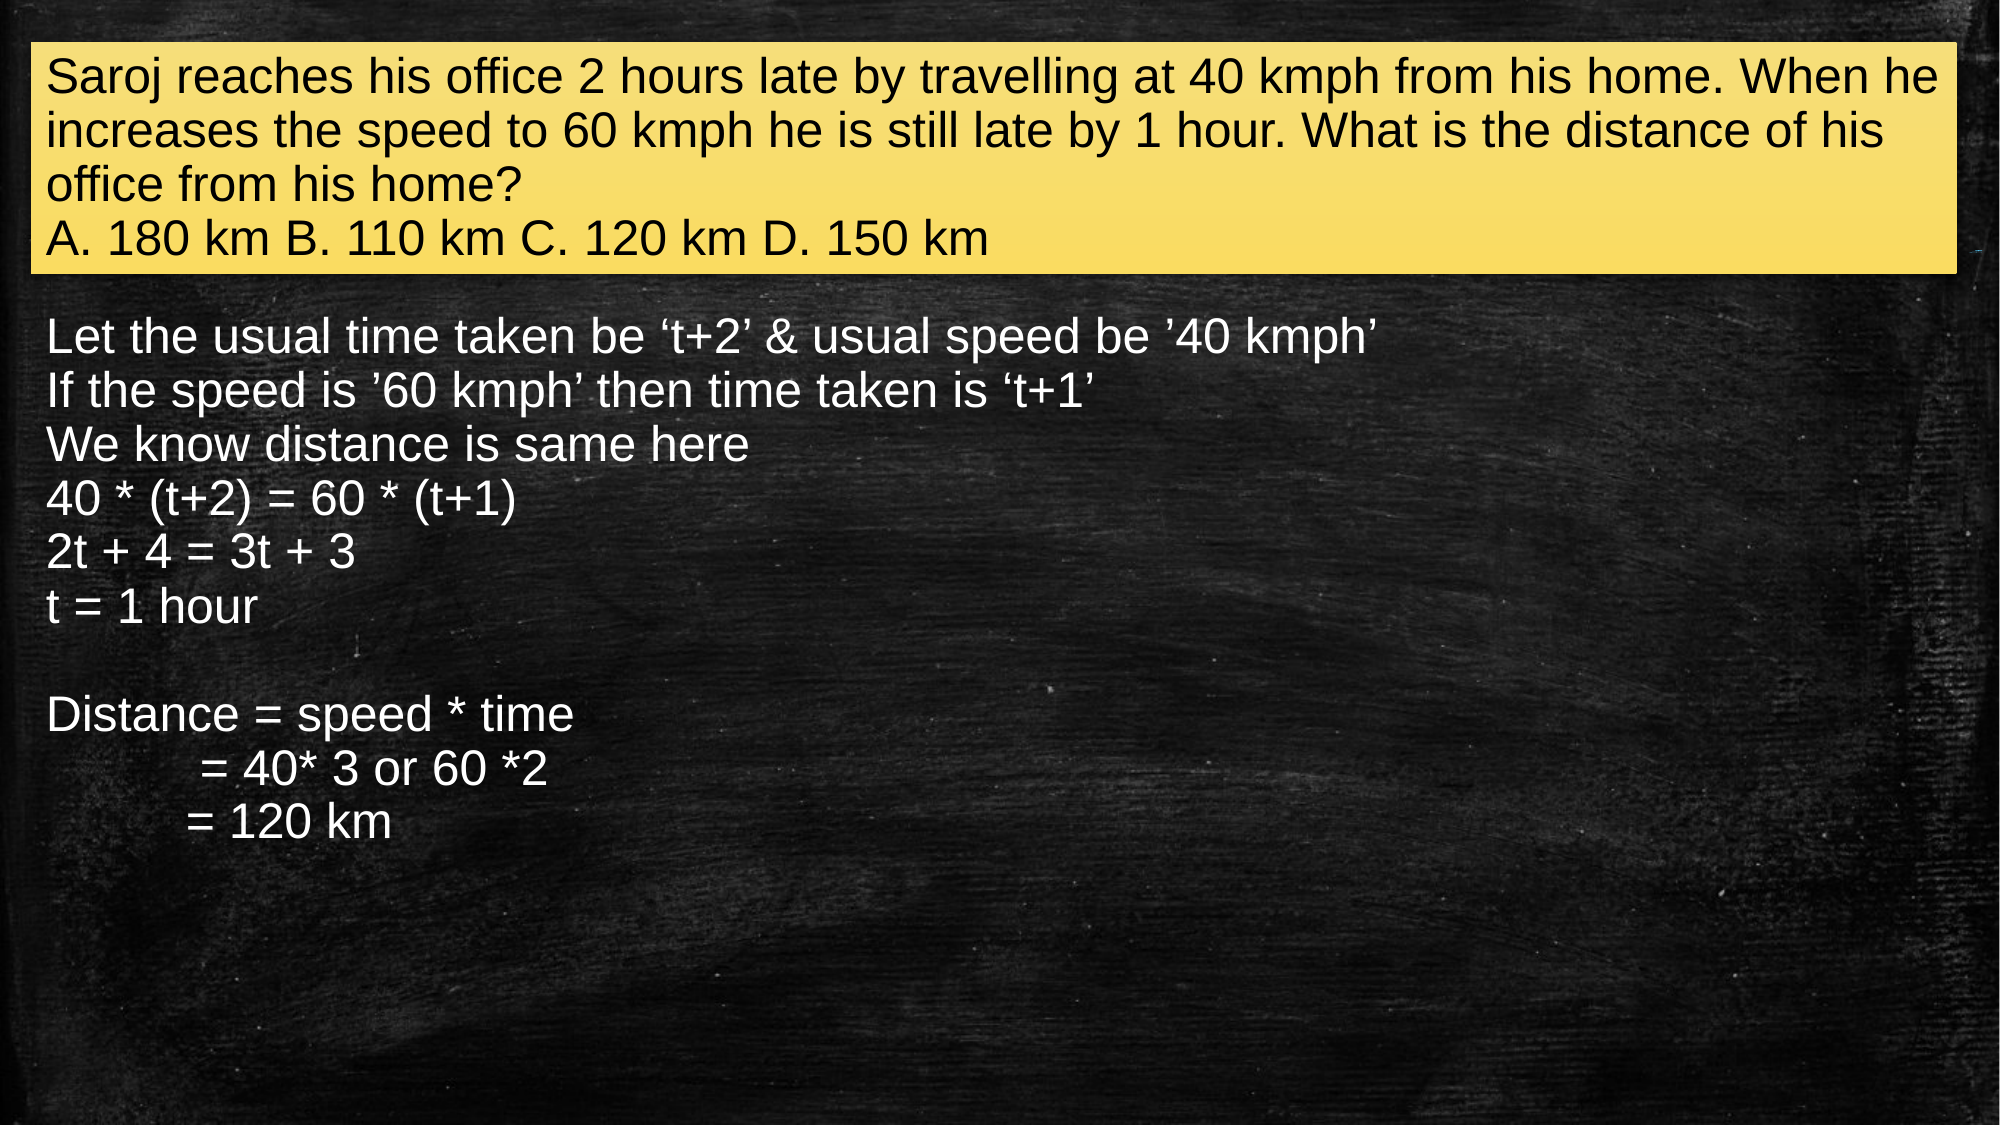

Saroj reaches his office 2 hours late by travelling at 40 kmph from his home. When he increases the speed to 60 kmph he is still late by 1 hour. What is the distance of his office from his home?
A. 180 km B. 110 km C. 120 km D. 150 km
Let the usual time taken be ‘t+2’ & usual speed be ’40 kmph’
If the speed is ’60 kmph’ then time taken is ‘t+1’
We know distance is same here
40 * (t+2) = 60 * (t+1)
2t + 4 = 3t + 3
t = 1 hour

Distance = speed * time
           = 40* 3 or 60 *2
          = 120 km